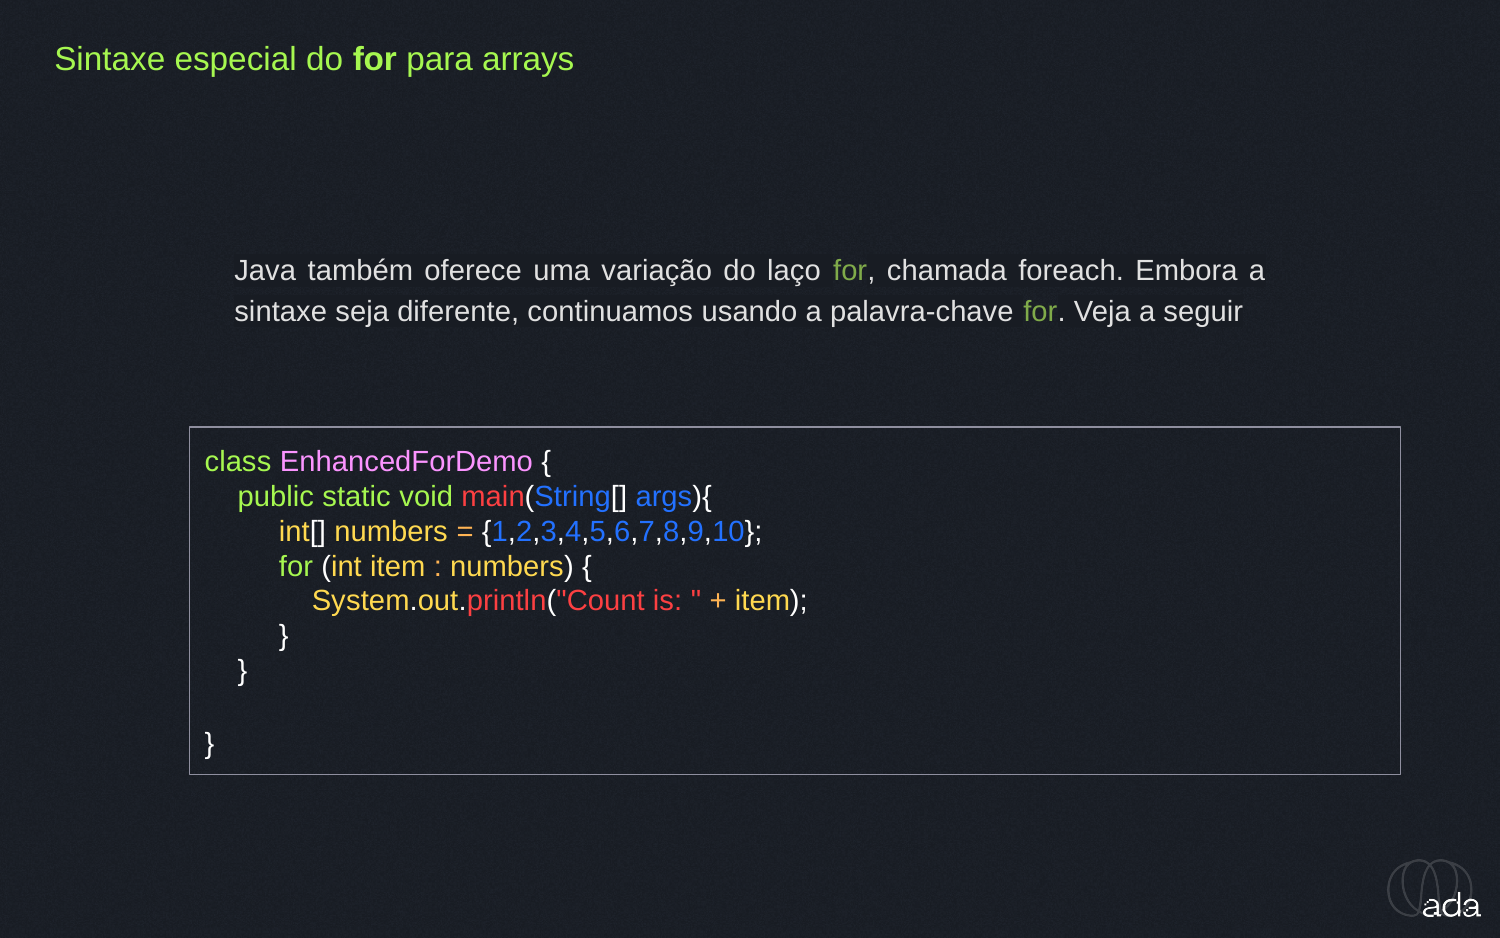

Sintaxe especial do for para arrays

Java também oferece uma variação do laço for, chamada foreach. Embora a sintaxe seja diferente, continuamos usando a palavra-chave for. Veja a seguir
class EnhancedForDemo {
    public static void main(String[] args){
         int[] numbers = {1,2,3,4,5,6,7,8,9,10};
         for (int item : numbers) {
             System.out.println("Count is: " + item);
         }
    }
}